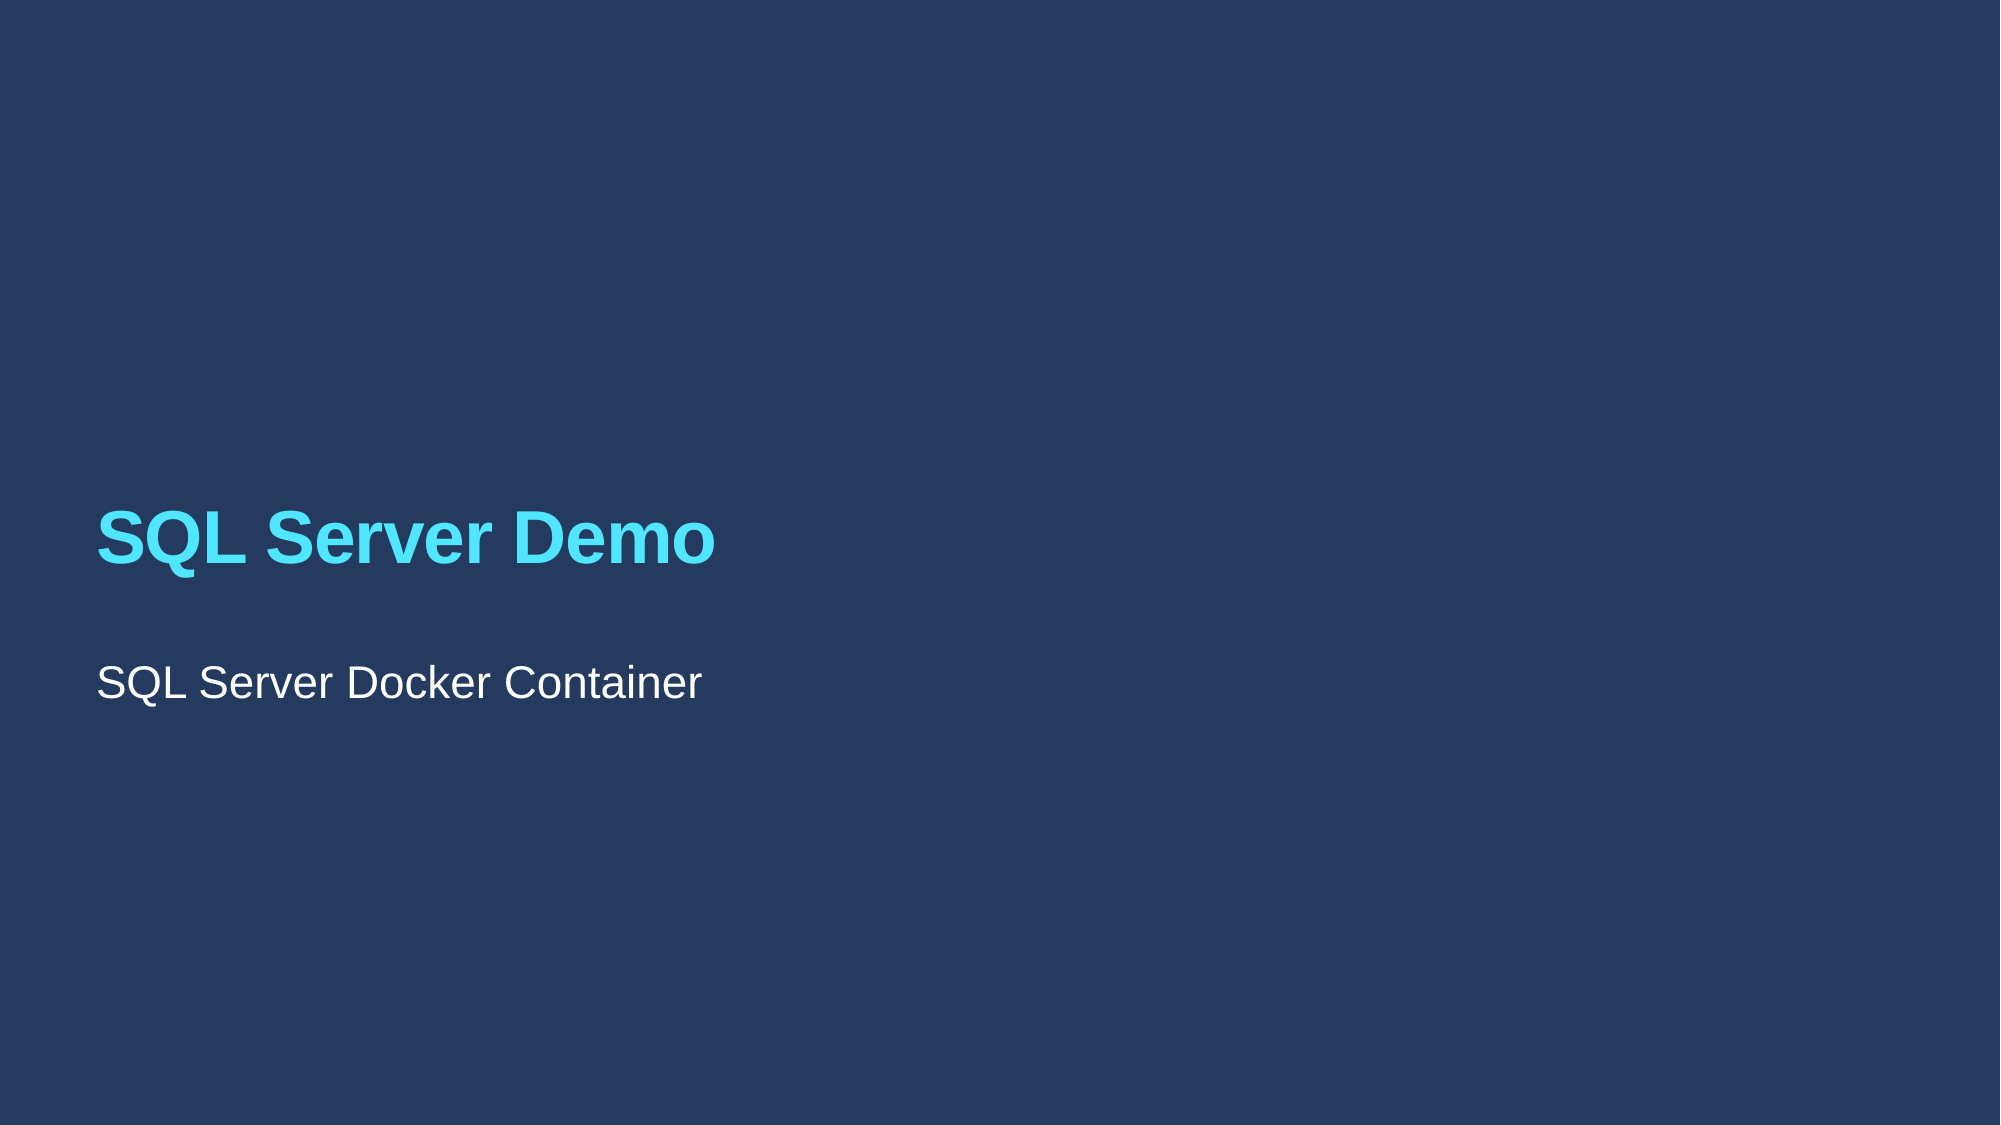

# SQL Server Demo
SQL Server Docker Container